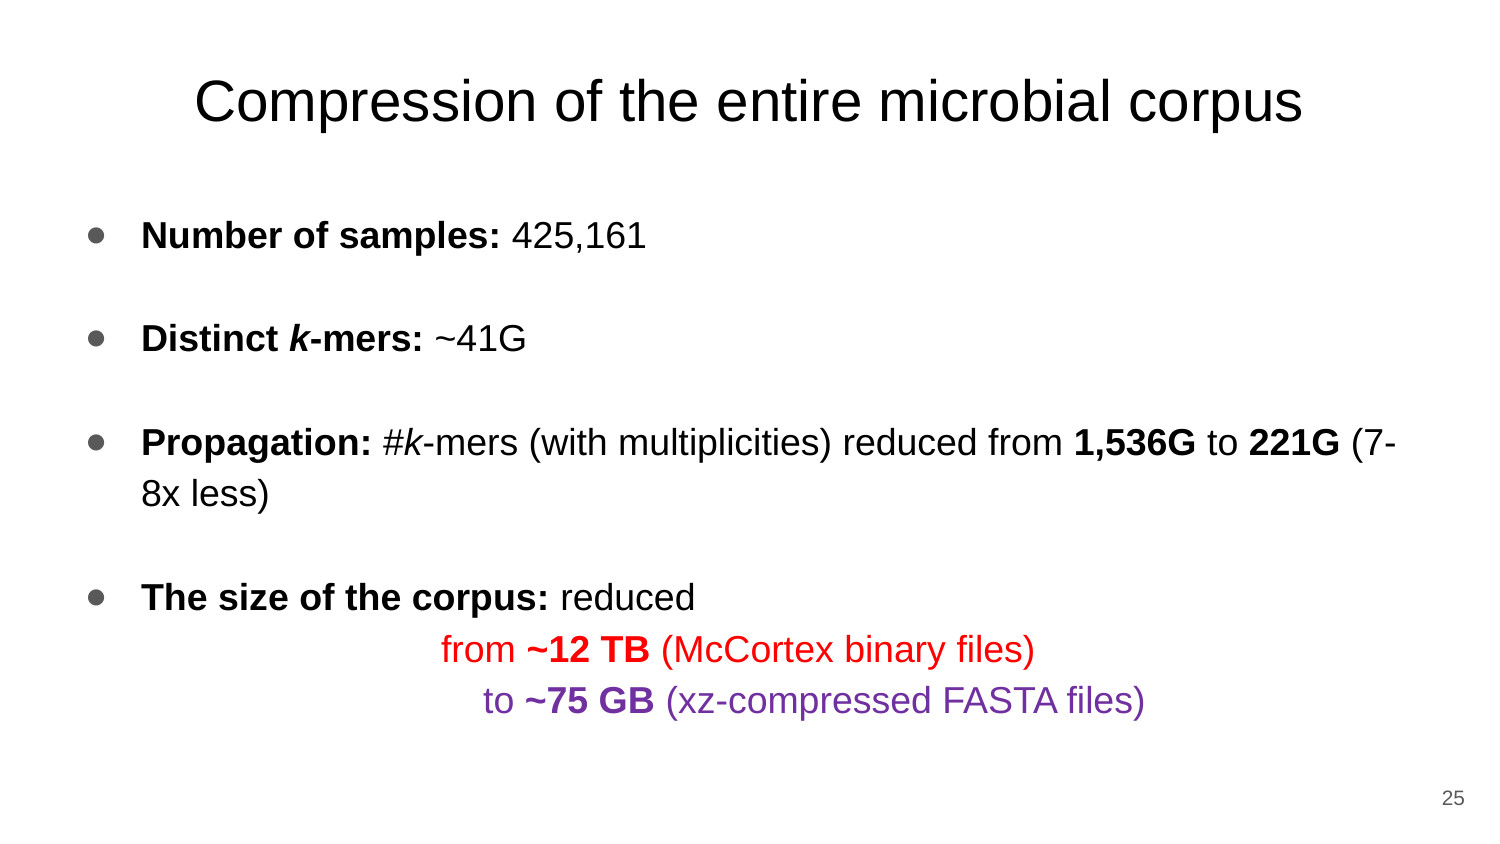

# Compression of the entire microbial corpus
Number of samples: 425,161

Distinct k-mers: ~41G

Propagation: #k-mers (with multiplicities) reduced from 1,536G to 221G (7-8x less)

The size of the corpus: reduced
		from ~12 TB (McCortex binary files)
		    to ~75 GB (xz-compressed FASTA files)

25